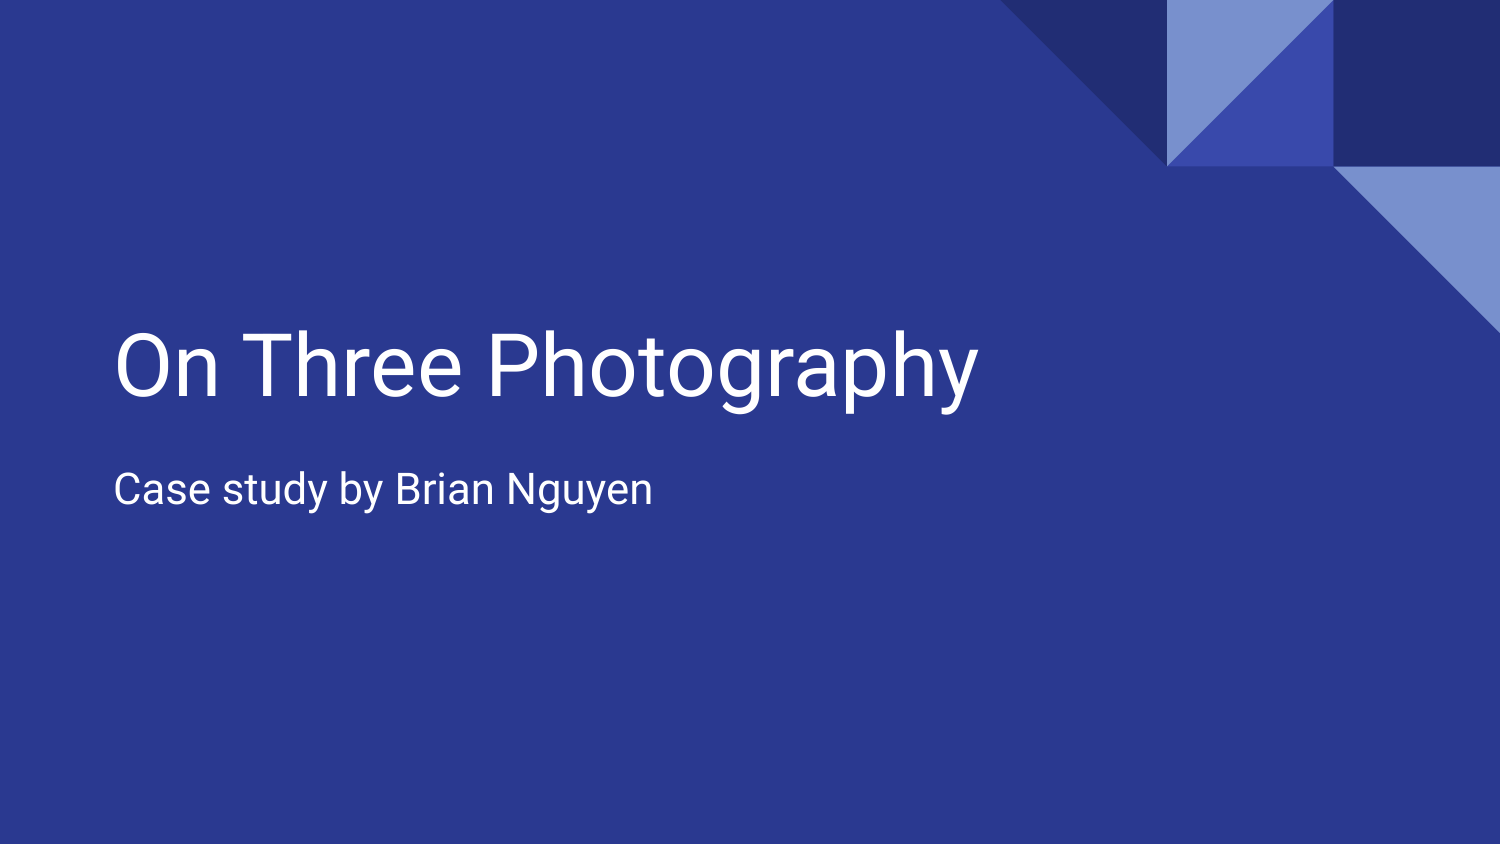

# On Three Photography
Case study by Brian Nguyen